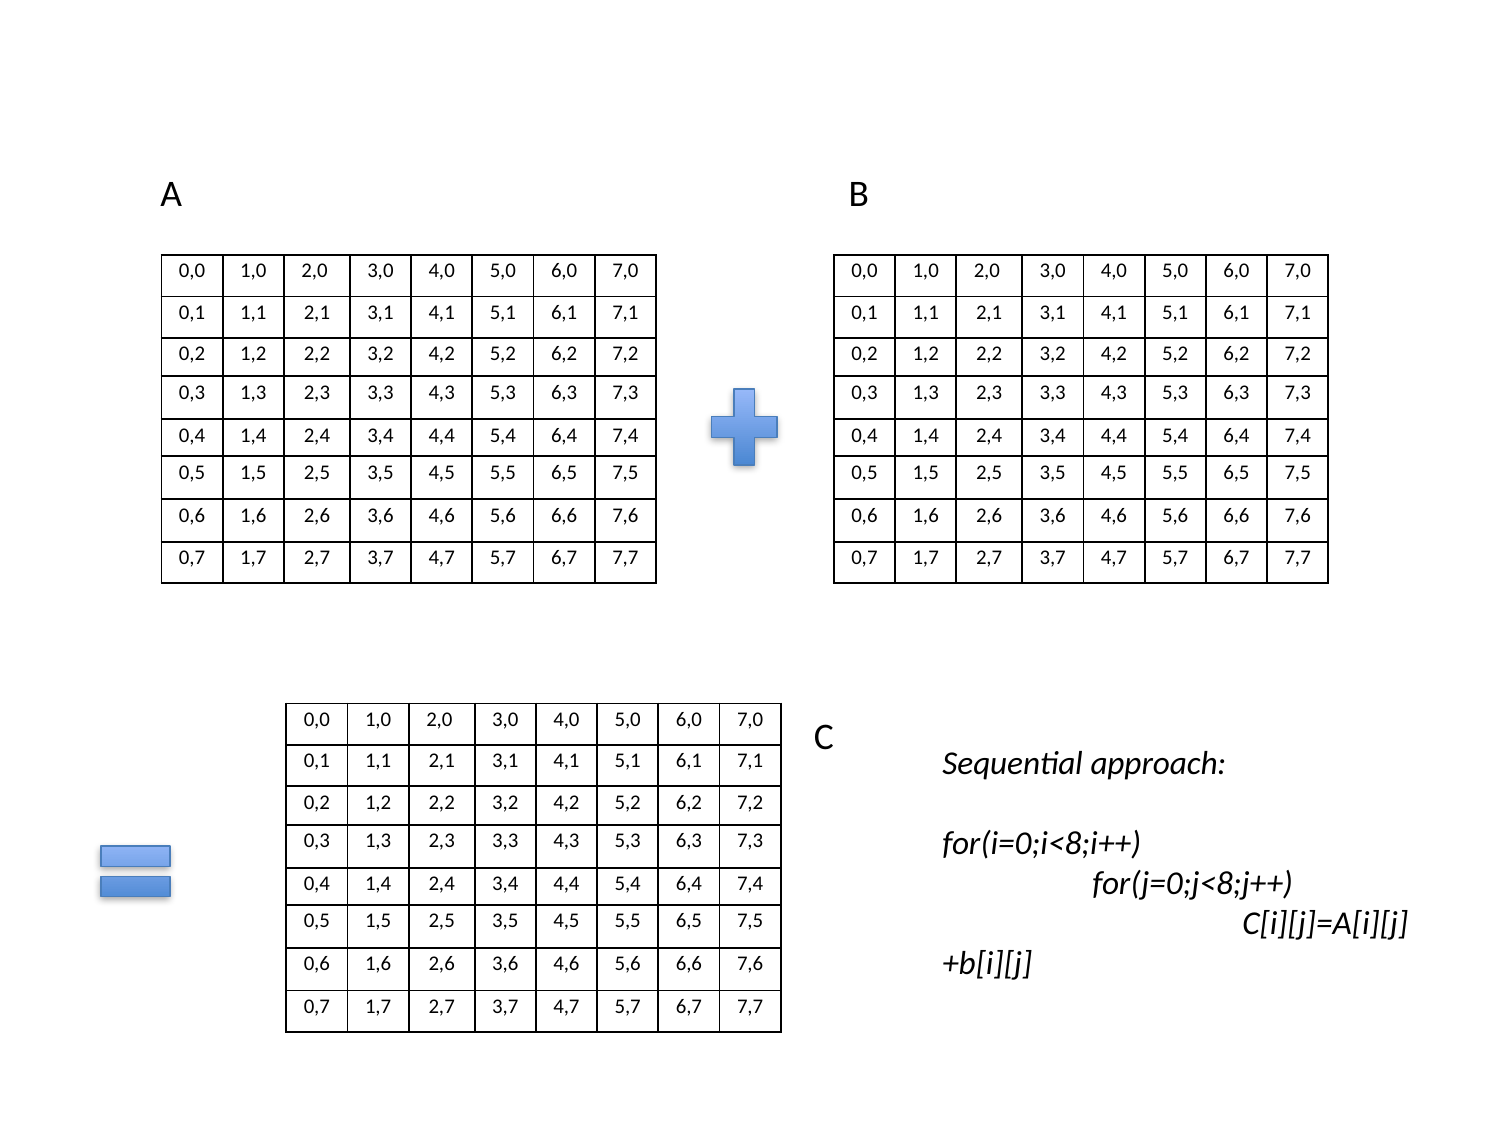

A
B
| 0,0 | 1,0 | 2,0 | 3,0 | 4,0 | 5,0 | 6,0 | 7,0 |
| --- | --- | --- | --- | --- | --- | --- | --- |
| 0,1 | 1,1 | 2,1 | 3,1 | 4,1 | 5,1 | 6,1 | 7,1 |
| 0,2 | 1,2 | 2,2 | 3,2 | 4,2 | 5,2 | 6,2 | 7,2 |
| 0,3 | 1,3 | 2,3 | 3,3 | 4,3 | 5,3 | 6,3 | 7,3 |
| 0,4 | 1,4 | 2,4 | 3,4 | 4,4 | 5,4 | 6,4 | 7,4 |
| 0,5 | 1,5 | 2,5 | 3,5 | 4,5 | 5,5 | 6,5 | 7,5 |
| 0,6 | 1,6 | 2,6 | 3,6 | 4,6 | 5,6 | 6,6 | 7,6 |
| 0,7 | 1,7 | 2,7 | 3,7 | 4,7 | 5,7 | 6,7 | 7,7 |
| 0,0 | 1,0 | 2,0 | 3,0 | 4,0 | 5,0 | 6,0 | 7,0 |
| --- | --- | --- | --- | --- | --- | --- | --- |
| 0,1 | 1,1 | 2,1 | 3,1 | 4,1 | 5,1 | 6,1 | 7,1 |
| 0,2 | 1,2 | 2,2 | 3,2 | 4,2 | 5,2 | 6,2 | 7,2 |
| 0,3 | 1,3 | 2,3 | 3,3 | 4,3 | 5,3 | 6,3 | 7,3 |
| 0,4 | 1,4 | 2,4 | 3,4 | 4,4 | 5,4 | 6,4 | 7,4 |
| 0,5 | 1,5 | 2,5 | 3,5 | 4,5 | 5,5 | 6,5 | 7,5 |
| 0,6 | 1,6 | 2,6 | 3,6 | 4,6 | 5,6 | 6,6 | 7,6 |
| 0,7 | 1,7 | 2,7 | 3,7 | 4,7 | 5,7 | 6,7 | 7,7 |

| 0,0 | 1,0 | 2,0 | 3,0 | 4,0 | 5,0 | 6,0 | 7,0 |
| --- | --- | --- | --- | --- | --- | --- | --- |
| 0,1 | 1,1 | 2,1 | 3,1 | 4,1 | 5,1 | 6,1 | 7,1 |
| 0,2 | 1,2 | 2,2 | 3,2 | 4,2 | 5,2 | 6,2 | 7,2 |
| 0,3 | 1,3 | 2,3 | 3,3 | 4,3 | 5,3 | 6,3 | 7,3 |
| 0,4 | 1,4 | 2,4 | 3,4 | 4,4 | 5,4 | 6,4 | 7,4 |
| 0,5 | 1,5 | 2,5 | 3,5 | 4,5 | 5,5 | 6,5 | 7,5 |
| 0,6 | 1,6 | 2,6 | 3,6 | 4,6 | 5,6 | 6,6 | 7,6 |
| 0,7 | 1,7 | 2,7 | 3,7 | 4,7 | 5,7 | 6,7 | 7,7 |
C
Sequential approach:

for(i=0;i<8;i++)
	for(j=0;j<8;j++)
		C[i][j]=A[i][j]+b[i][j]